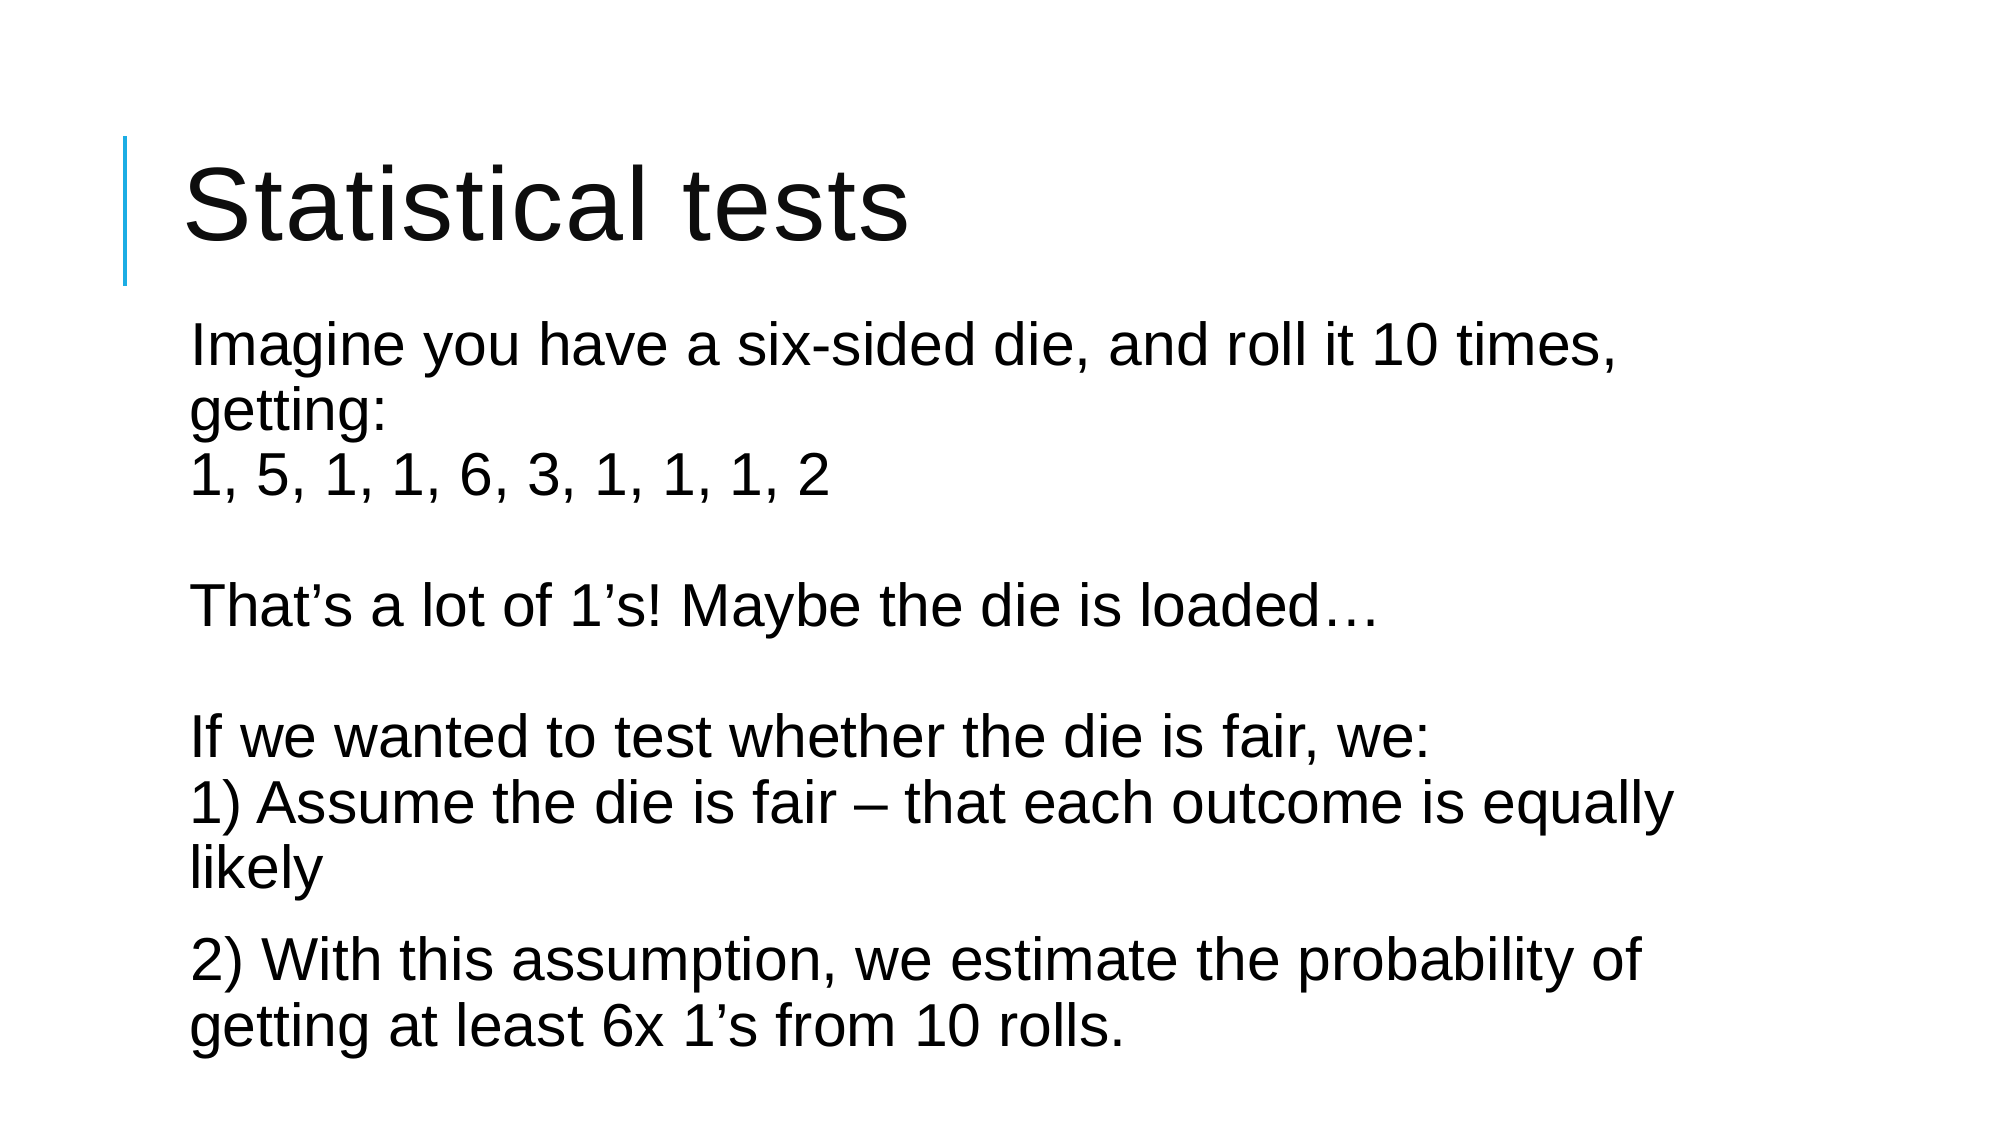

# Statistical tests
Imagine you have a six-sided die, and roll it 10 times, getting:
1, 5, 1, 1, 6, 3, 1, 1, 1, 2
That’s a lot of 1’s! Maybe the die is loaded…
If we wanted to test whether the die is fair, we:
1) Assume the die is fair – that each outcome is equally likely
2) With this assumption, we estimate the probability of getting at least 6x 1’s from 10 rolls.